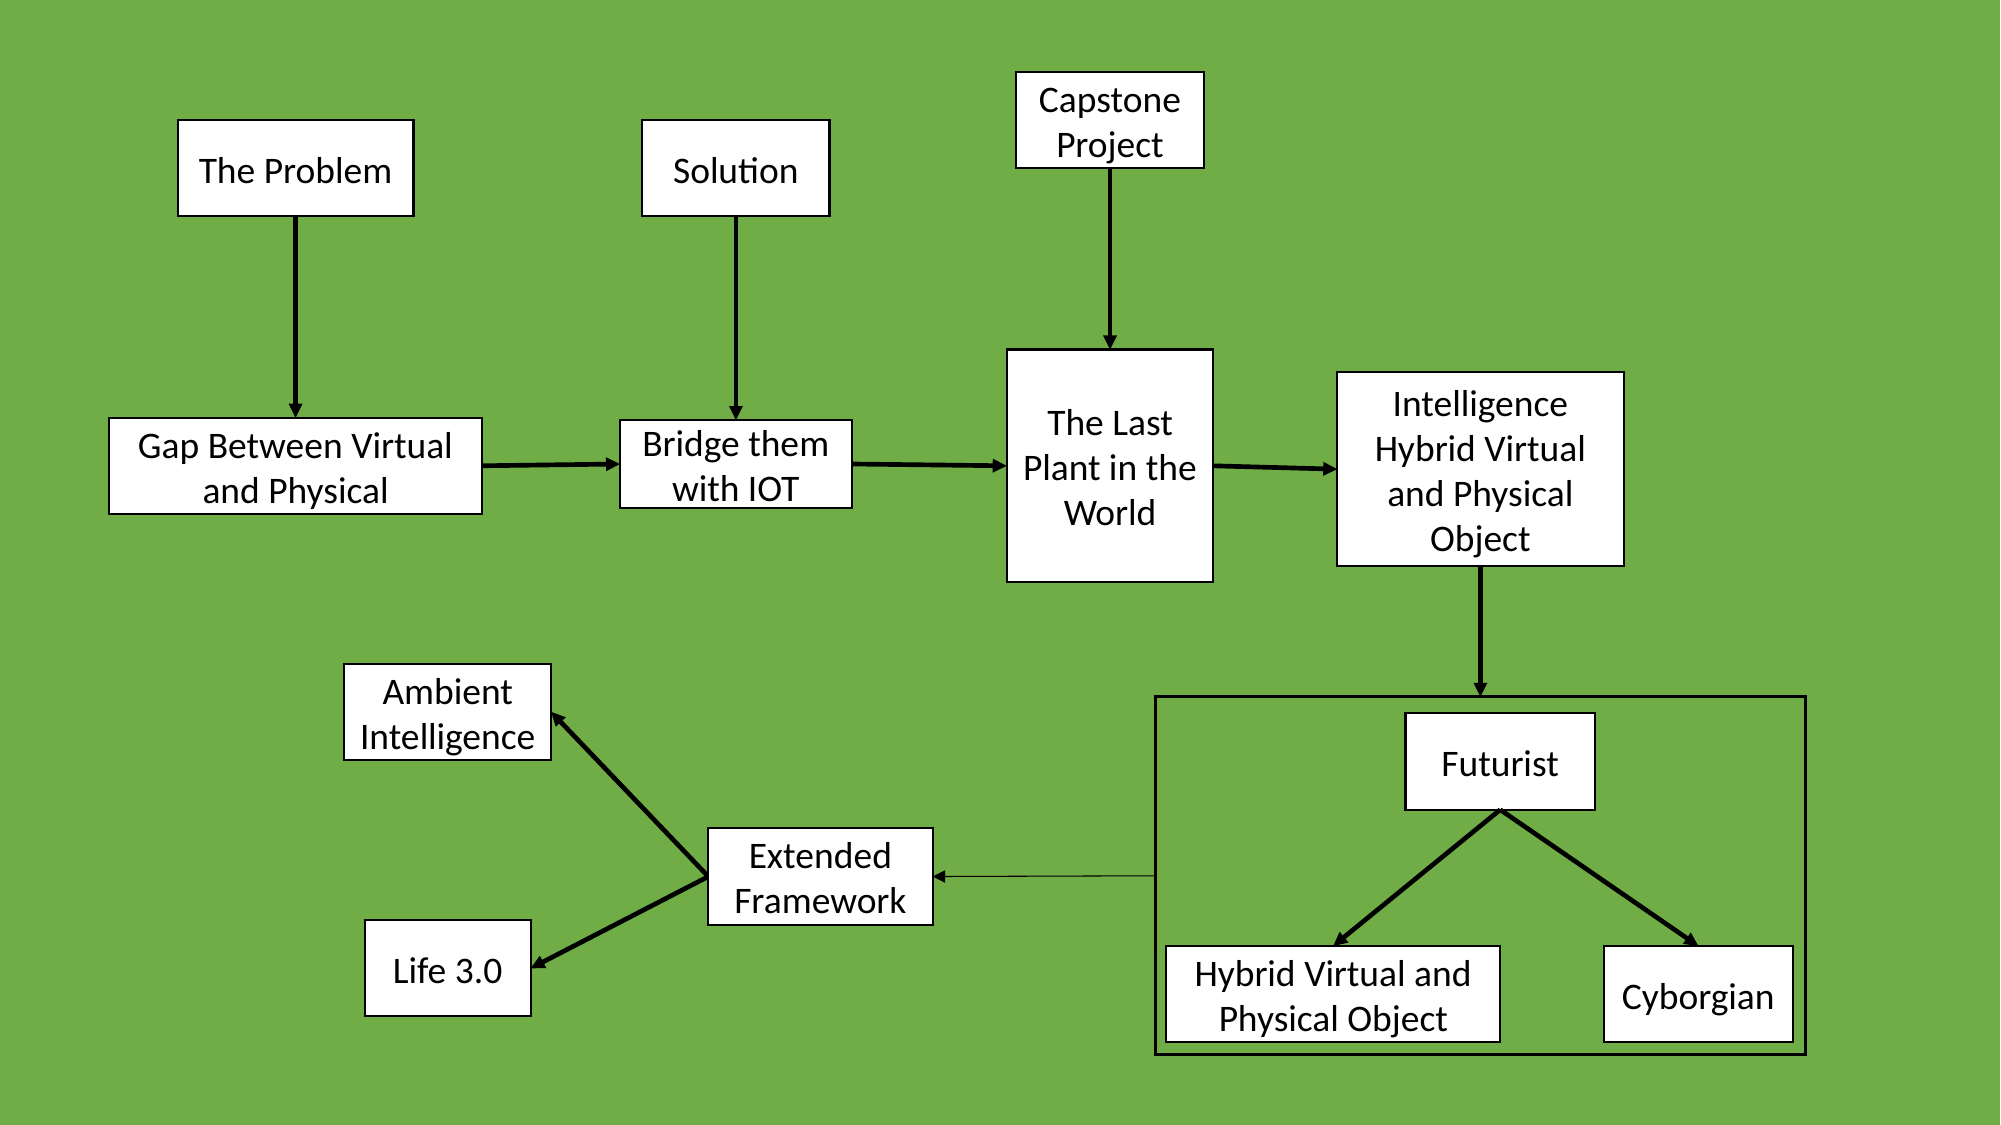

Capstone
Project
The Problem
Solution
The Last Plant in the World
Intelligence
Hybrid Virtual and Physical Object
Gap Between Virtual and Physical
Bridge them with IOT
Ambient Intelligence

Futurist
Extended Framework
Life 3.0
Hybrid Virtual and Physical Object
Cyborgian